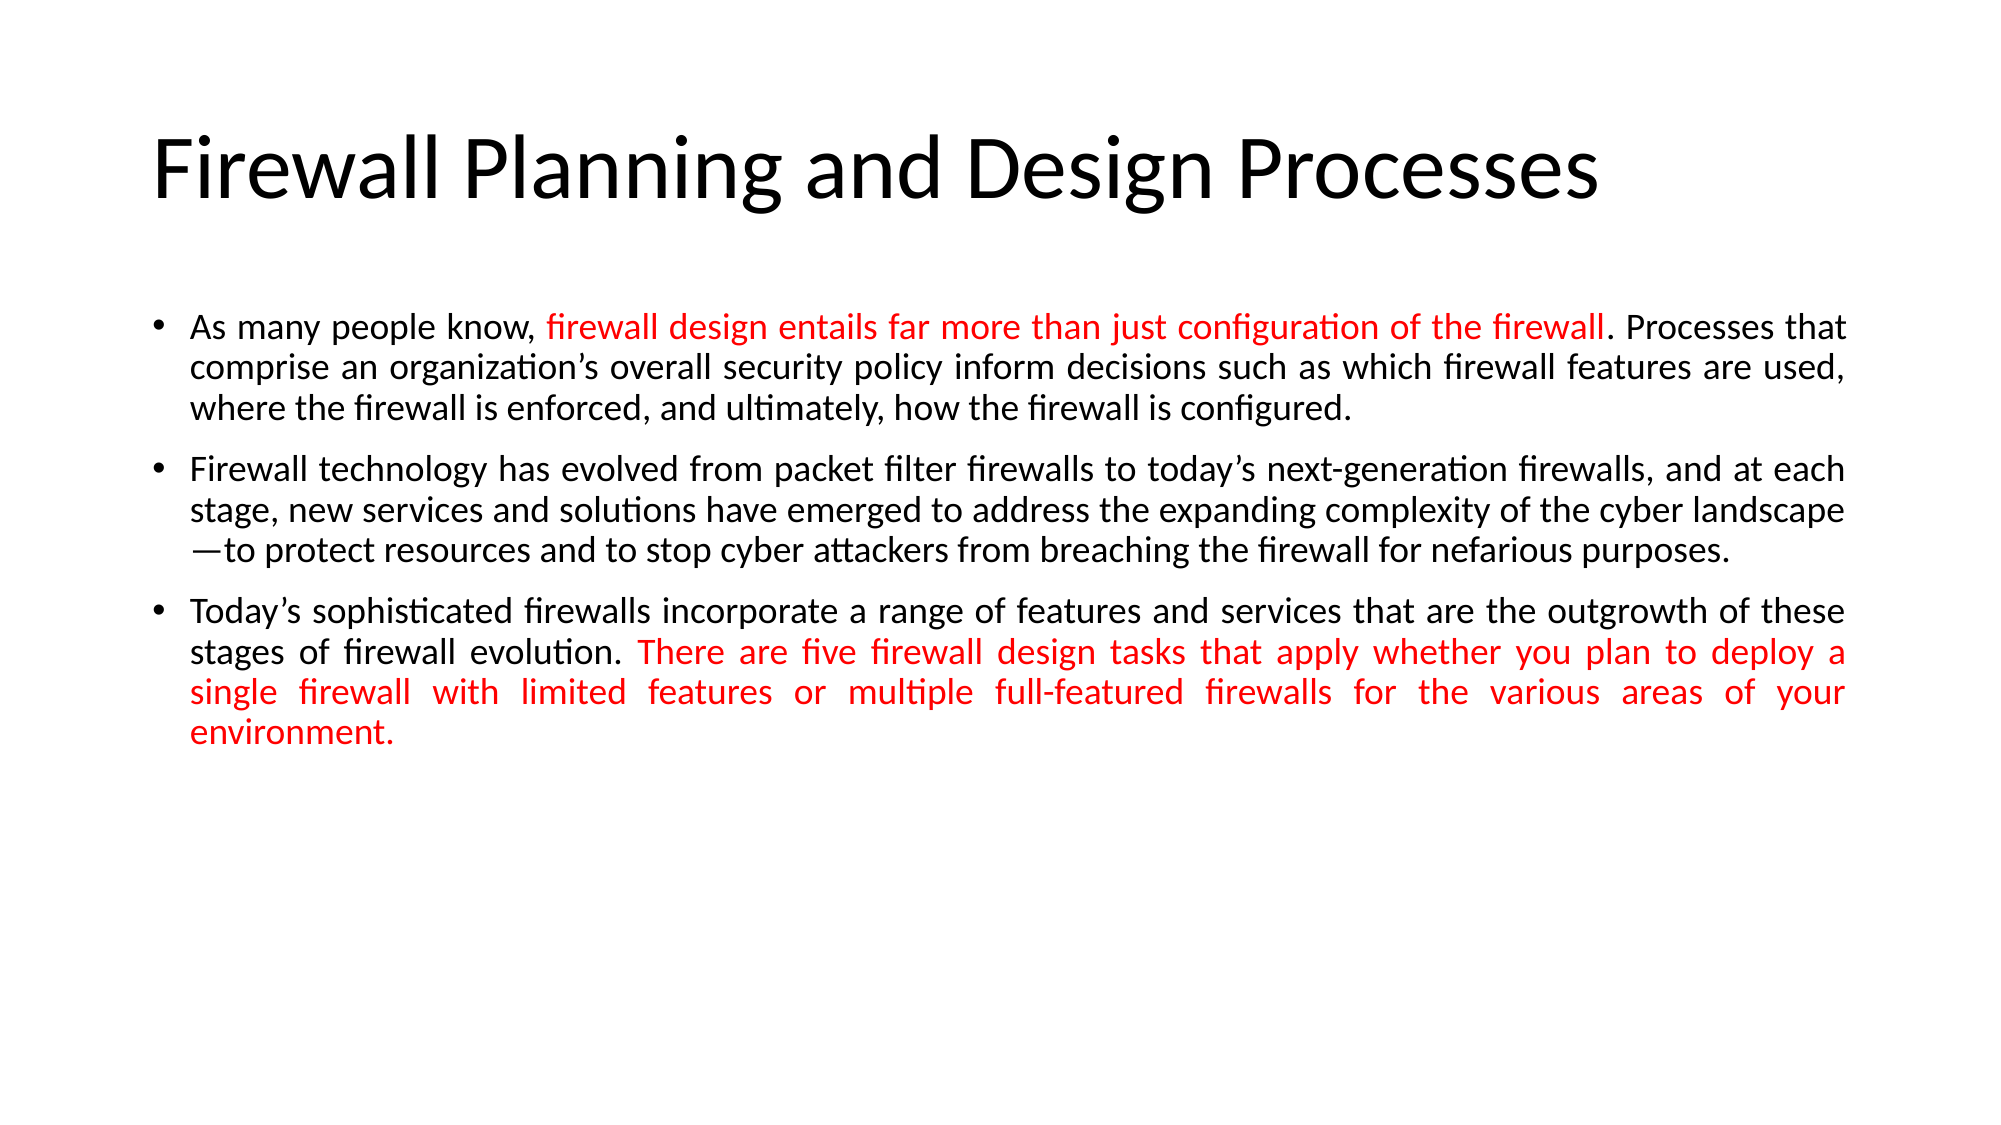

# Firewall Planning and Design Processes
As many people know, firewall design entails far more than just configuration of the firewall. Processes that comprise an organization’s overall security policy inform decisions such as which firewall features are used, where the firewall is enforced, and ultimately, how the firewall is configured.
Firewall technology has evolved from packet filter firewalls to today’s next-generation firewalls, and at each stage, new services and solutions have emerged to address the expanding complexity of the cyber landscape—to protect resources and to stop cyber attackers from breaching the firewall for nefarious purposes.
Today’s sophisticated firewalls incorporate a range of features and services that are the outgrowth of these stages of firewall evolution. There are five firewall design tasks that apply whether you plan to deploy a single firewall with limited features or multiple full-featured firewalls for the various areas of your environment.